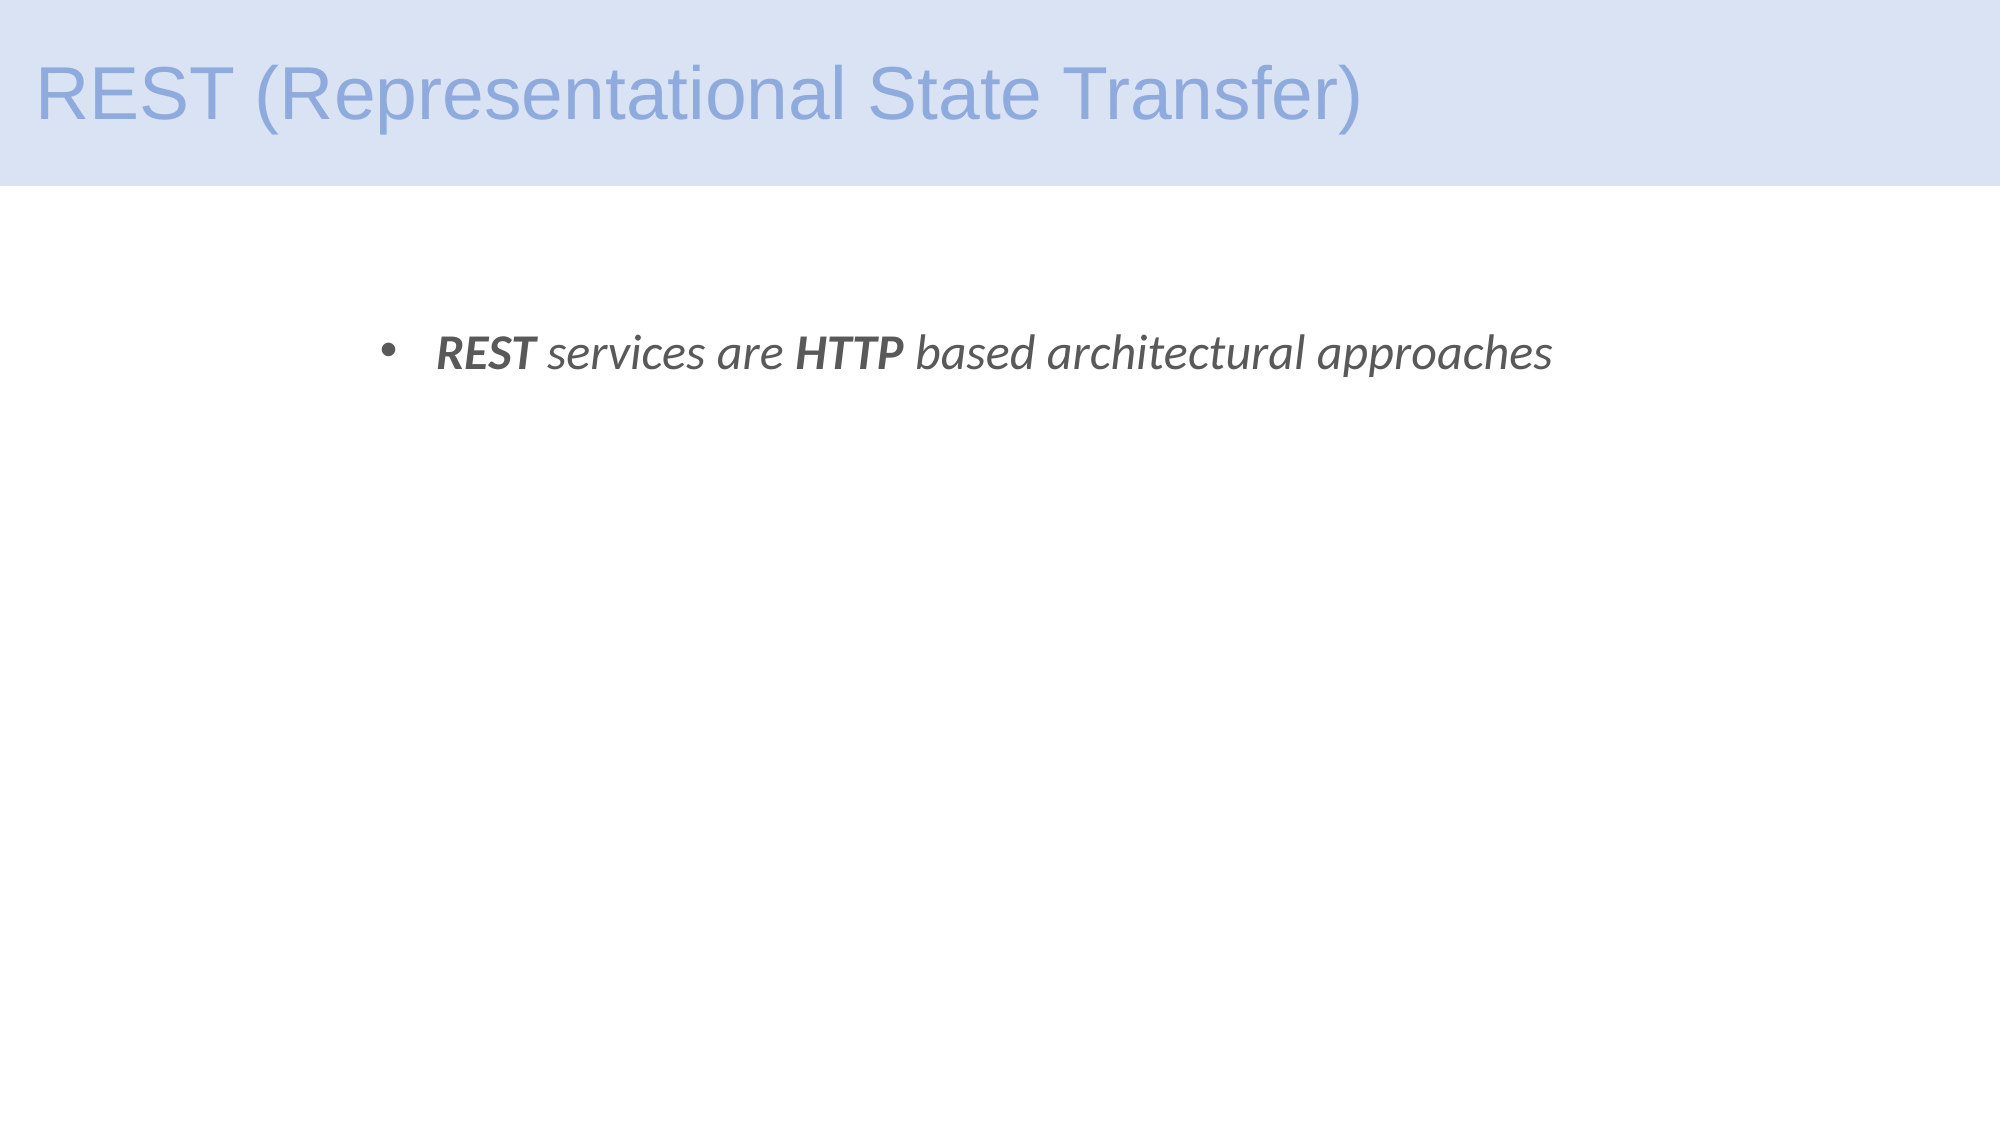

# REST (Representational State Transfer)

REST services are HTTP based architectural approaches